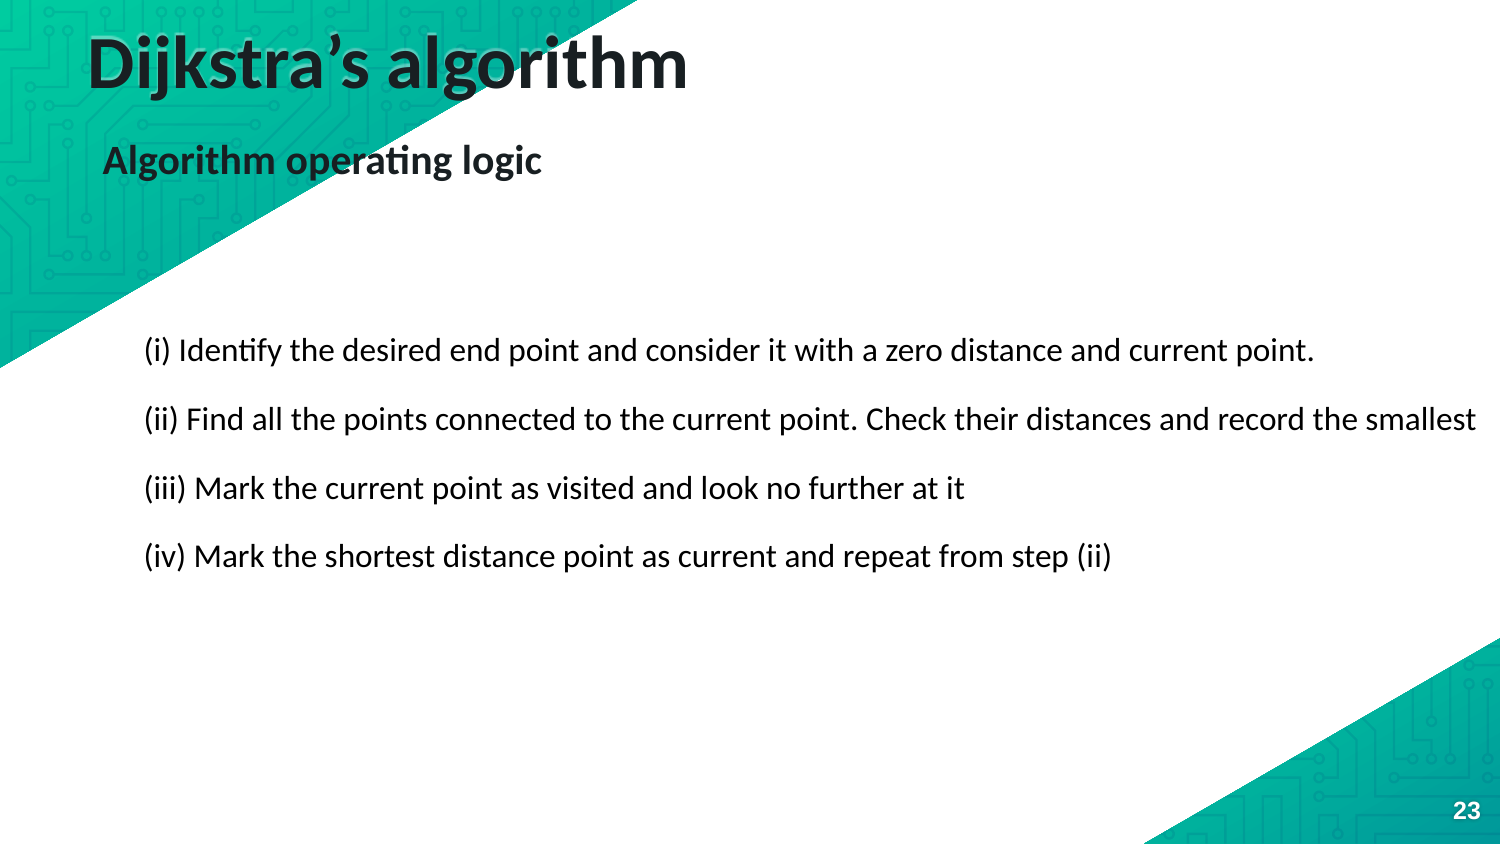

# Dijkstra’s algorithm
Algorithm operating logic
(i) Identify the desired end point and consider it with a zero distance and current point.
(ii) Find all the points connected to the current point. Check their distances and record the smallest
(iii) Mark the current point as visited and look no further at it
(iv) Mark the shortest distance point as current and repeat from step (ii)
23